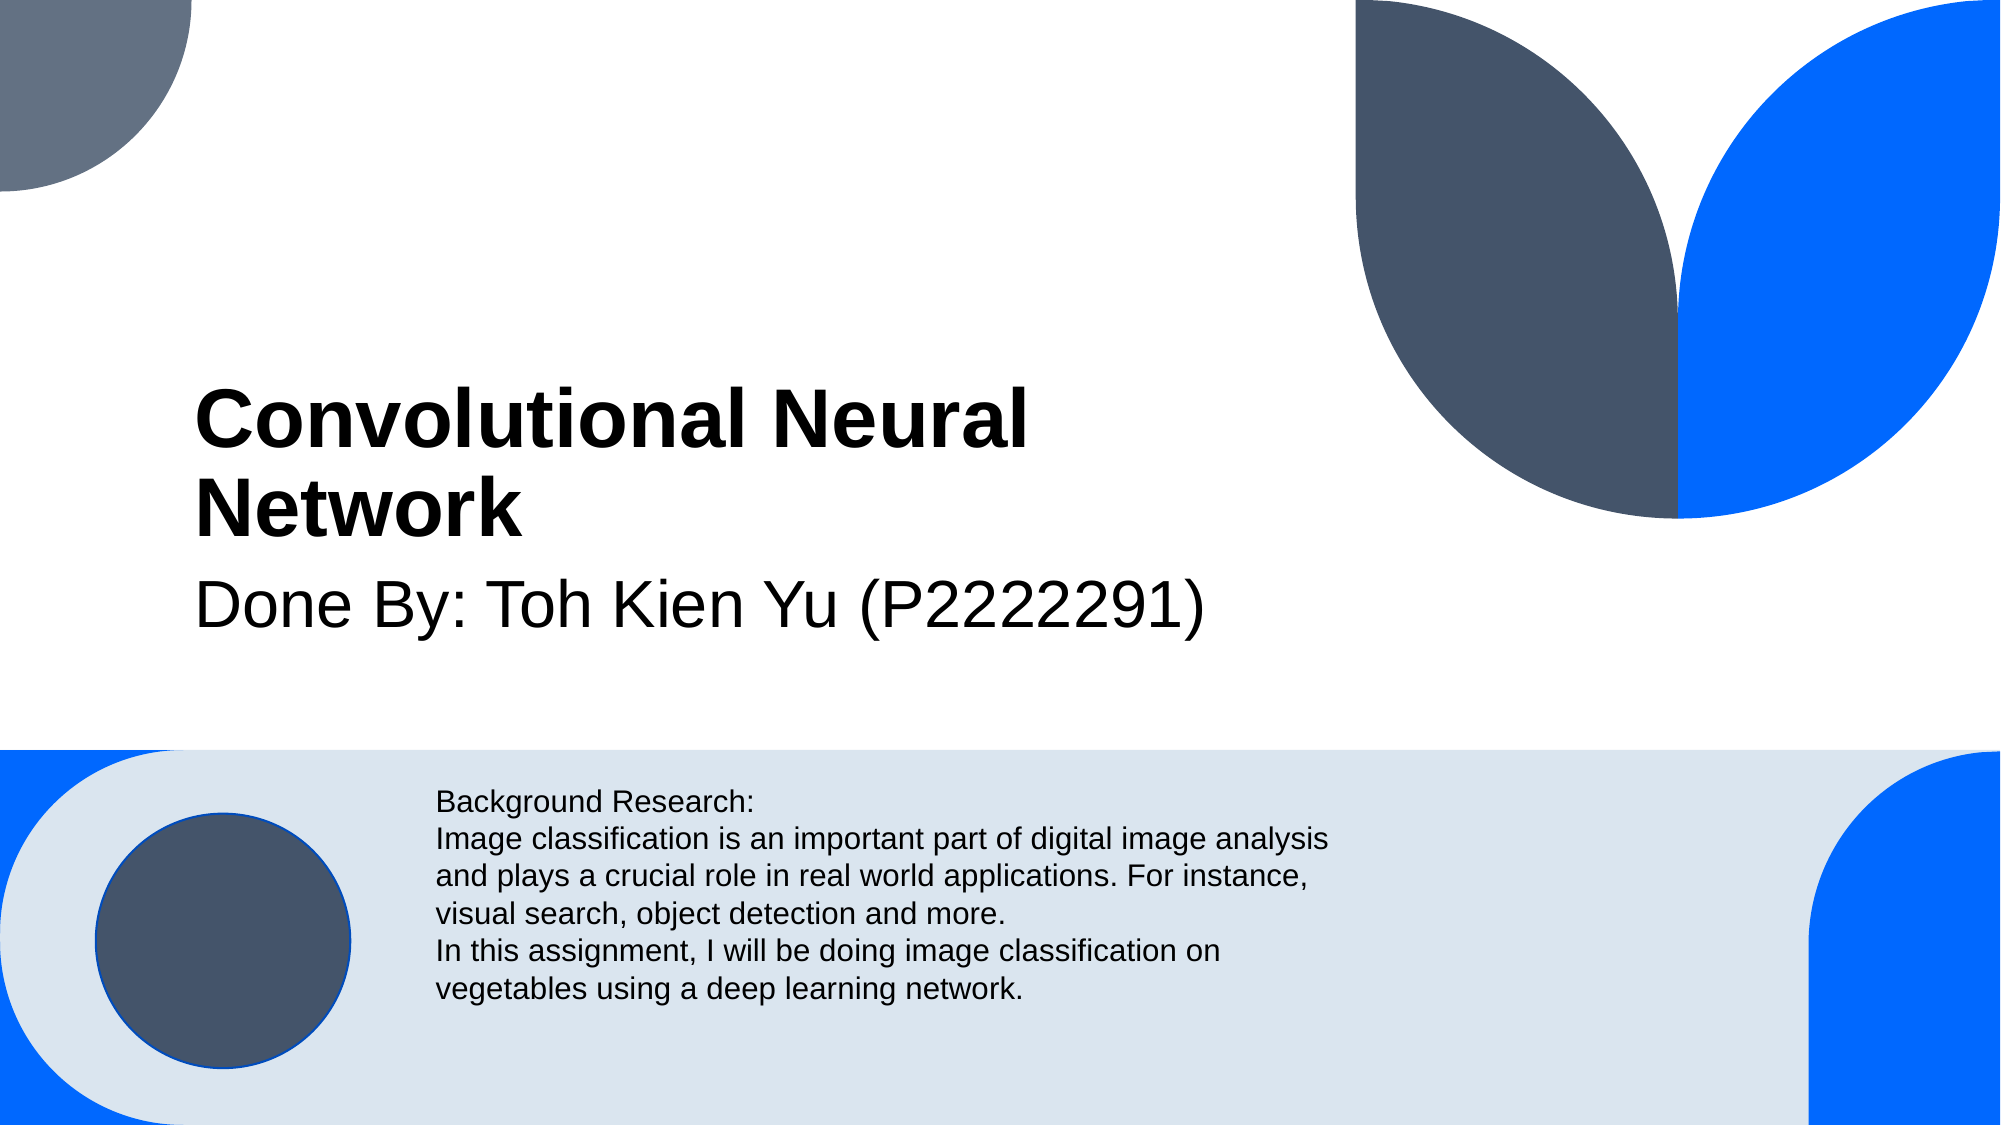

# Convolutional Neural Network
Done By: Toh Kien Yu (P2222291)
Background Research:
Image classification is an important part of digital image analysis and plays a crucial role in real world applications. For instance, visual search, object detection and more.
In this assignment, I will be doing image classification on vegetables using a deep learning network.